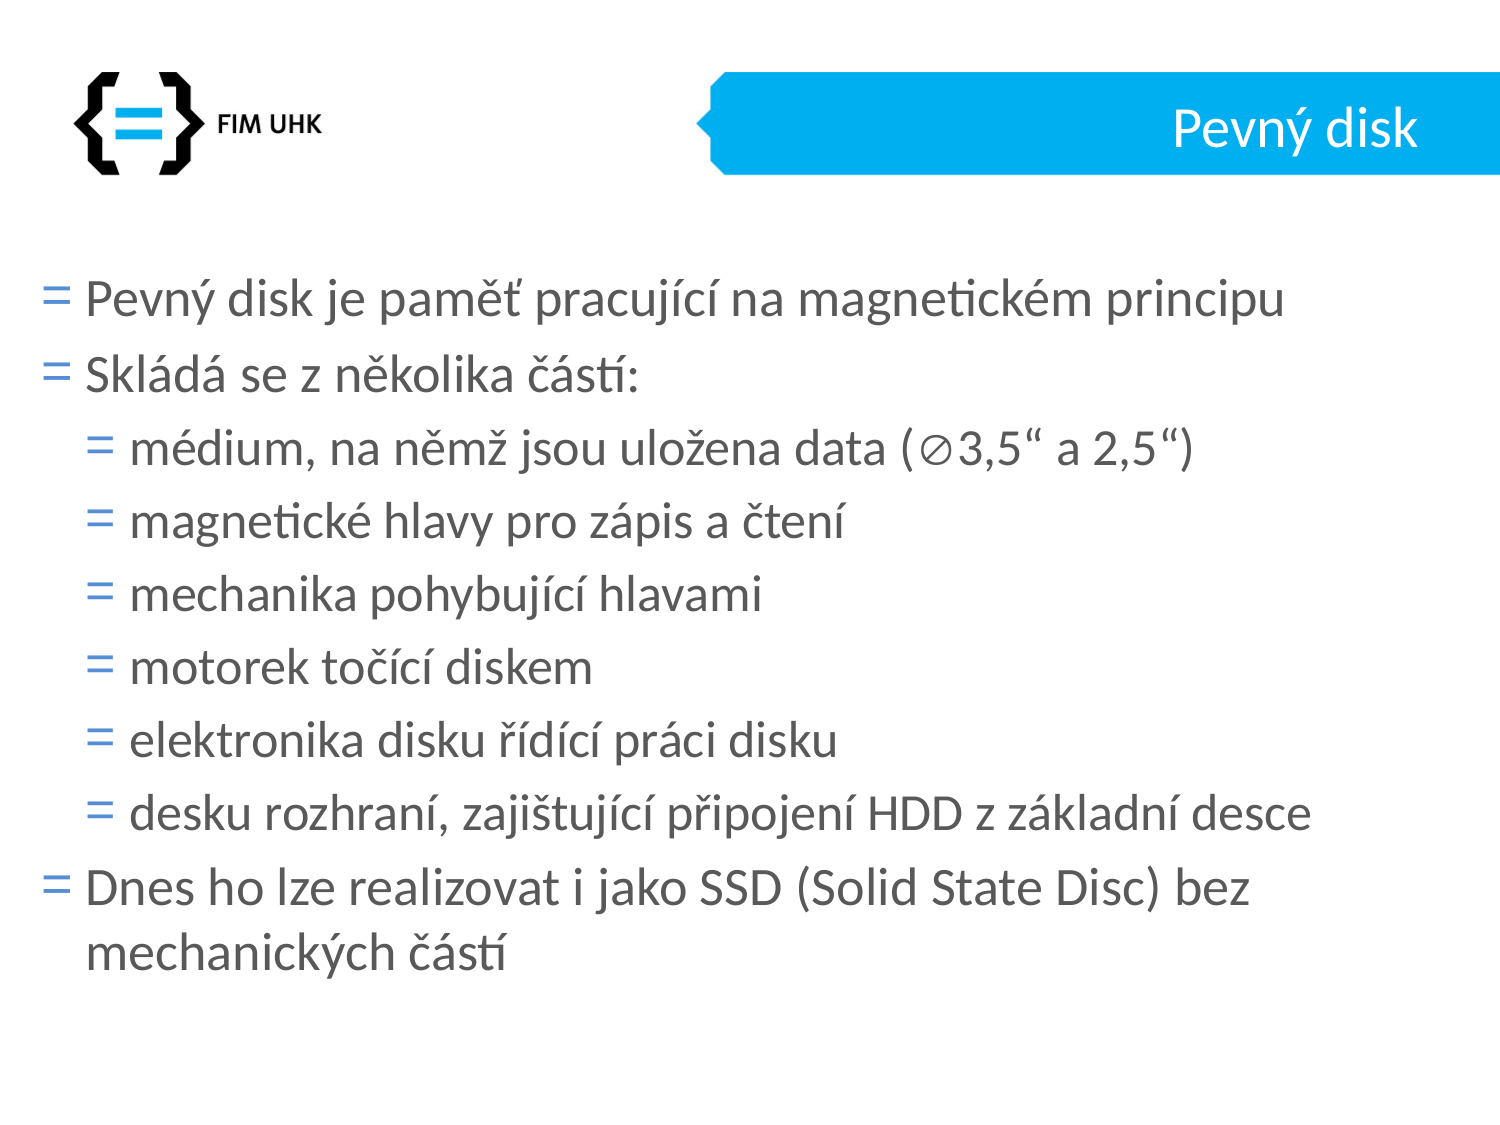

# Pevný disk
Pevný disk je paměť pracující na magnetickém principu
Skládá se z několika částí:
médium, na němž jsou uložena data (∅3,5“ a 2,5“)
magnetické hlavy pro zápis a čtení
mechanika pohybující hlavami
motorek točící diskem
elektronika disku řídící práci disku
desku rozhraní, zajištující připojení HDD z základní desce
Dnes ho lze realizovat i jako SSD (Solid State Disc) bez mechanických částí